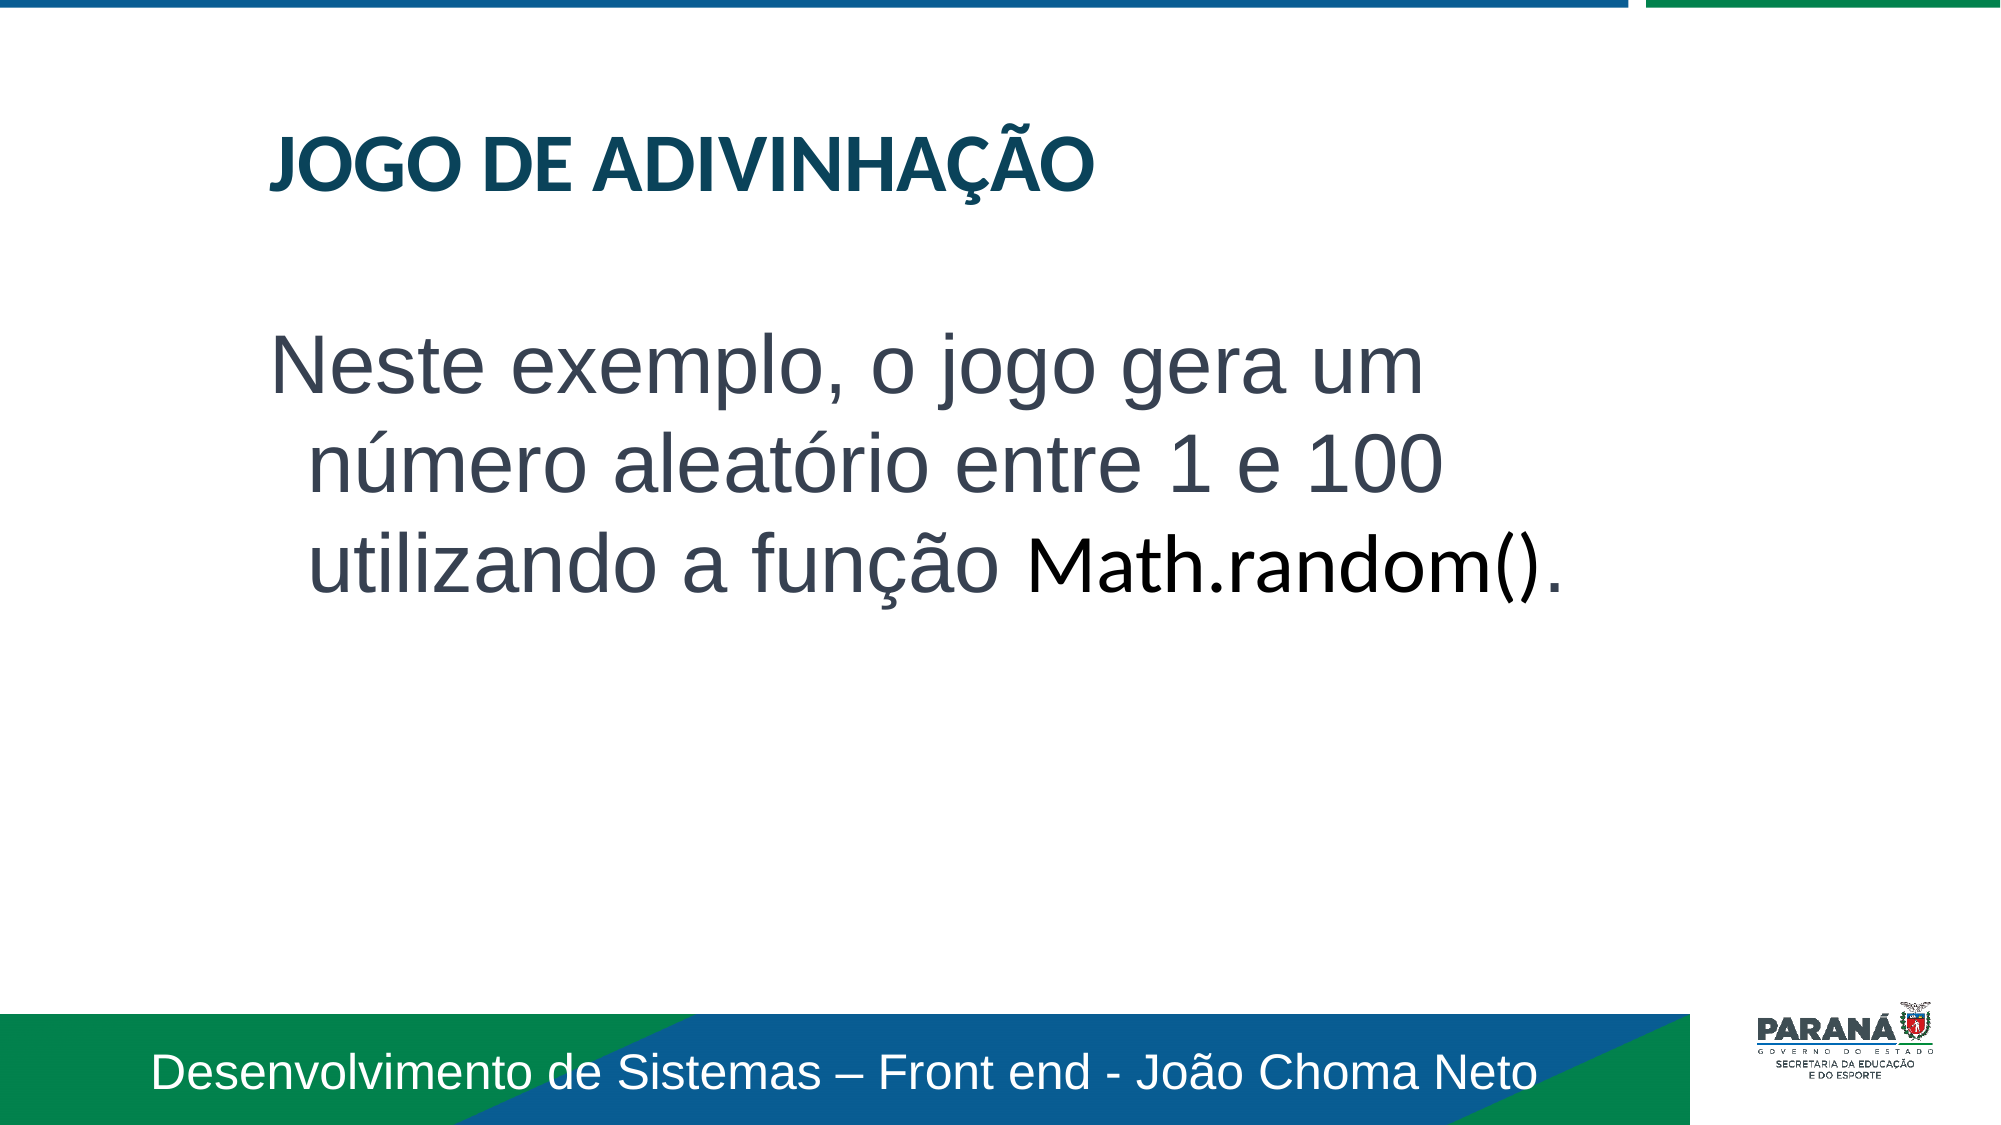

JOGO DE ADIVINHAÇÃO

Neste exemplo, o jogo gera um número aleatório entre 1 e 100 utilizando a função Math.random().